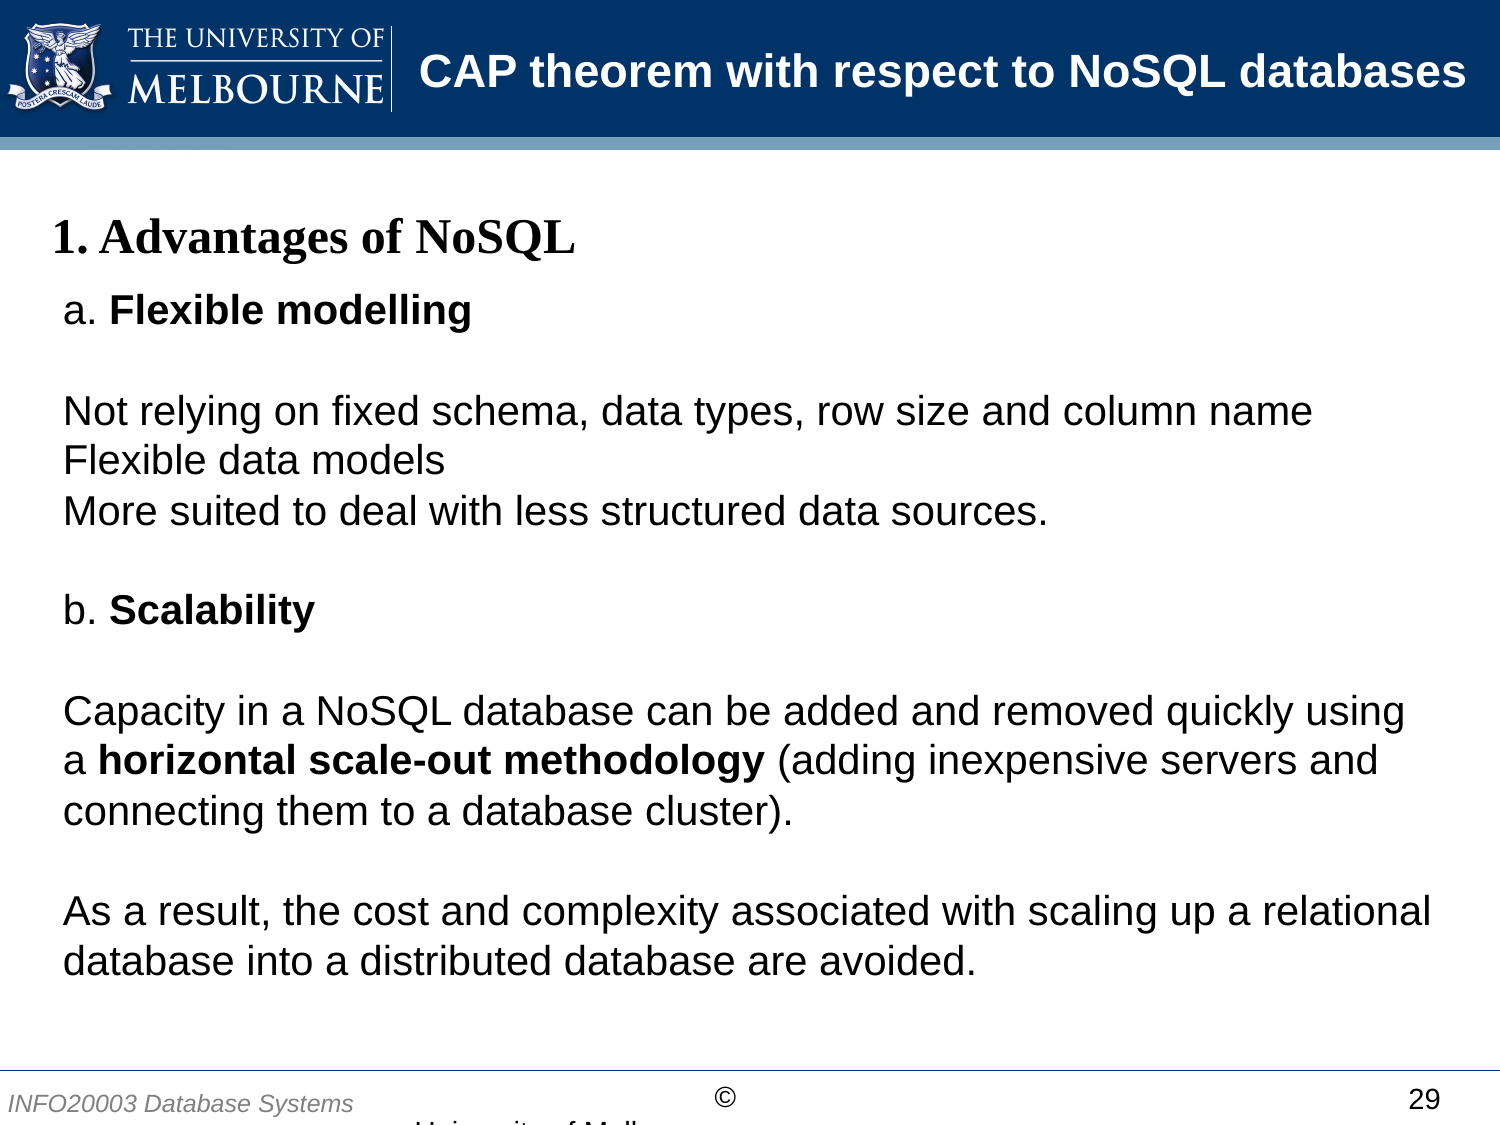

# CAP theorem with respect to NoSQL databases
1. Advantages of NoSQL
a. Flexible modelling

Not relying on fixed schema, data types, row size and column name
Flexible data models
More suited to deal with less structured data sources.

b. Scalability

Capacity in a NoSQL database can be added and removed quickly using a horizontal scale-out methodology (adding inexpensive servers and connecting them to a database cluster).

As a result, the cost and complexity associated with scaling up a relational database into a distributed database are avoided.
29